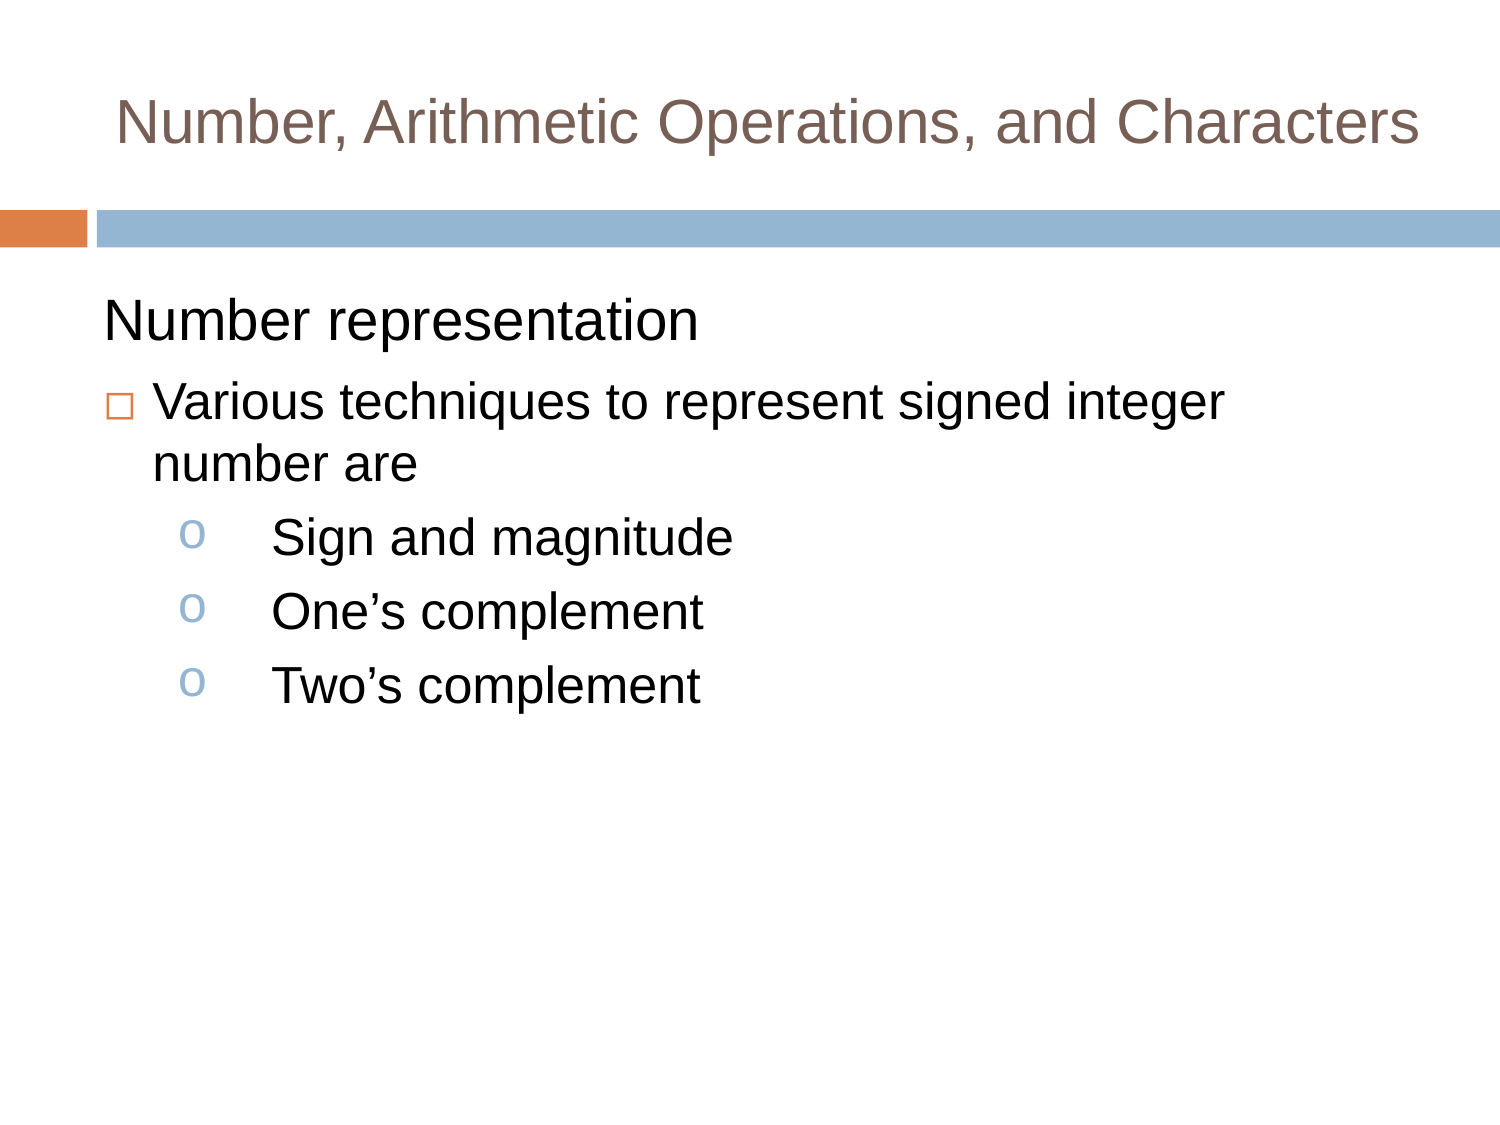

# Number, Arithmetic Operations, and Characters
Number representation
Various techniques to represent signed integer number are
   Sign and magnitude
   One’s complement
   Two’s complement